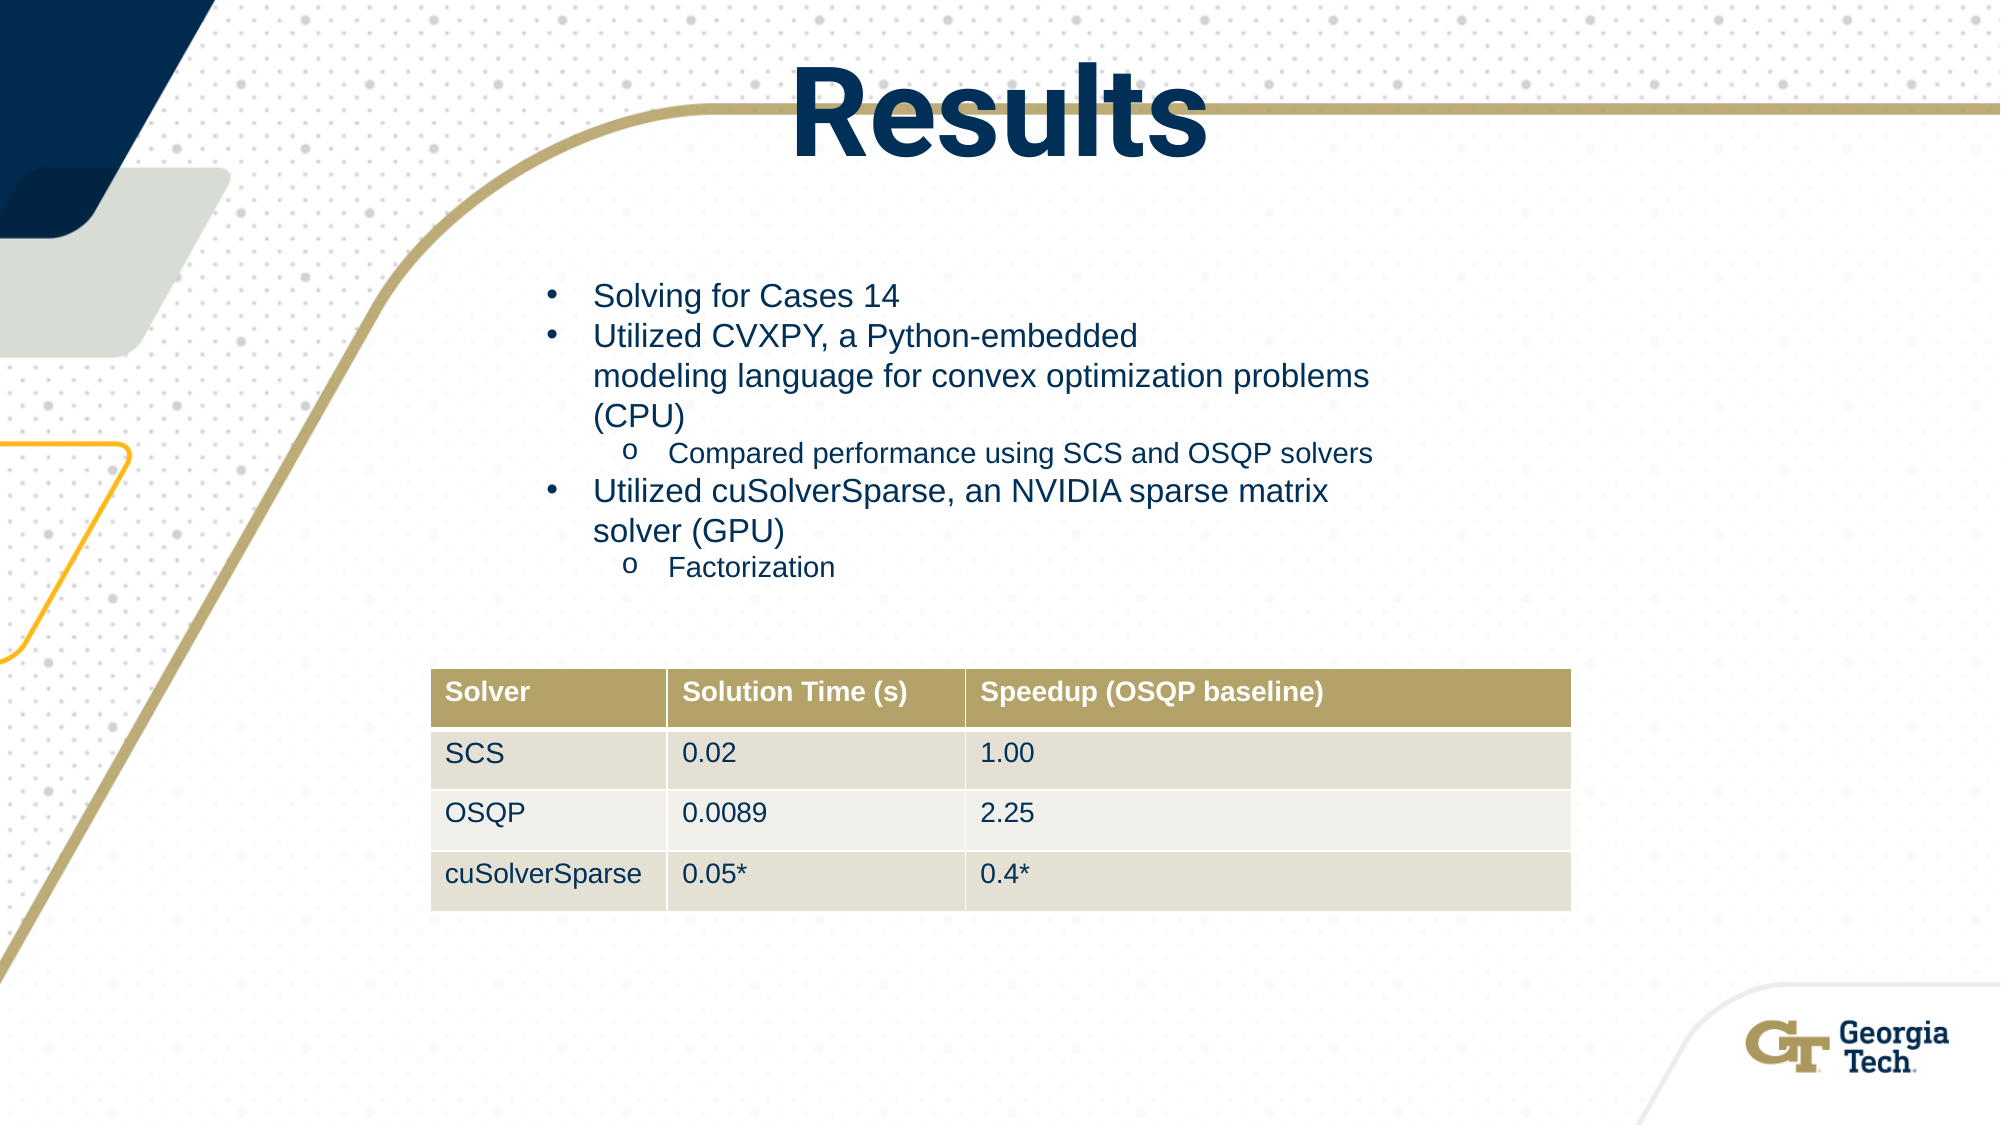

# Results
Solving for Cases 14
Utilized CVXPY, a Python-embedded modeling language for convex optimization problems (CPU)
Compared performance using SCS and OSQP solvers
Utilized cuSolverSparse, an NVIDIA sparse matrix solver (GPU)
Factorization

| Solver | Solution Time (s) | Speedup (OSQP baseline) |
| --- | --- | --- |
| SCS | 0.02 | 1.00 |
| OSQP | 0.0089 | 2.25 |
| cuSolverSparse | 0.05\* | 0.4\* |